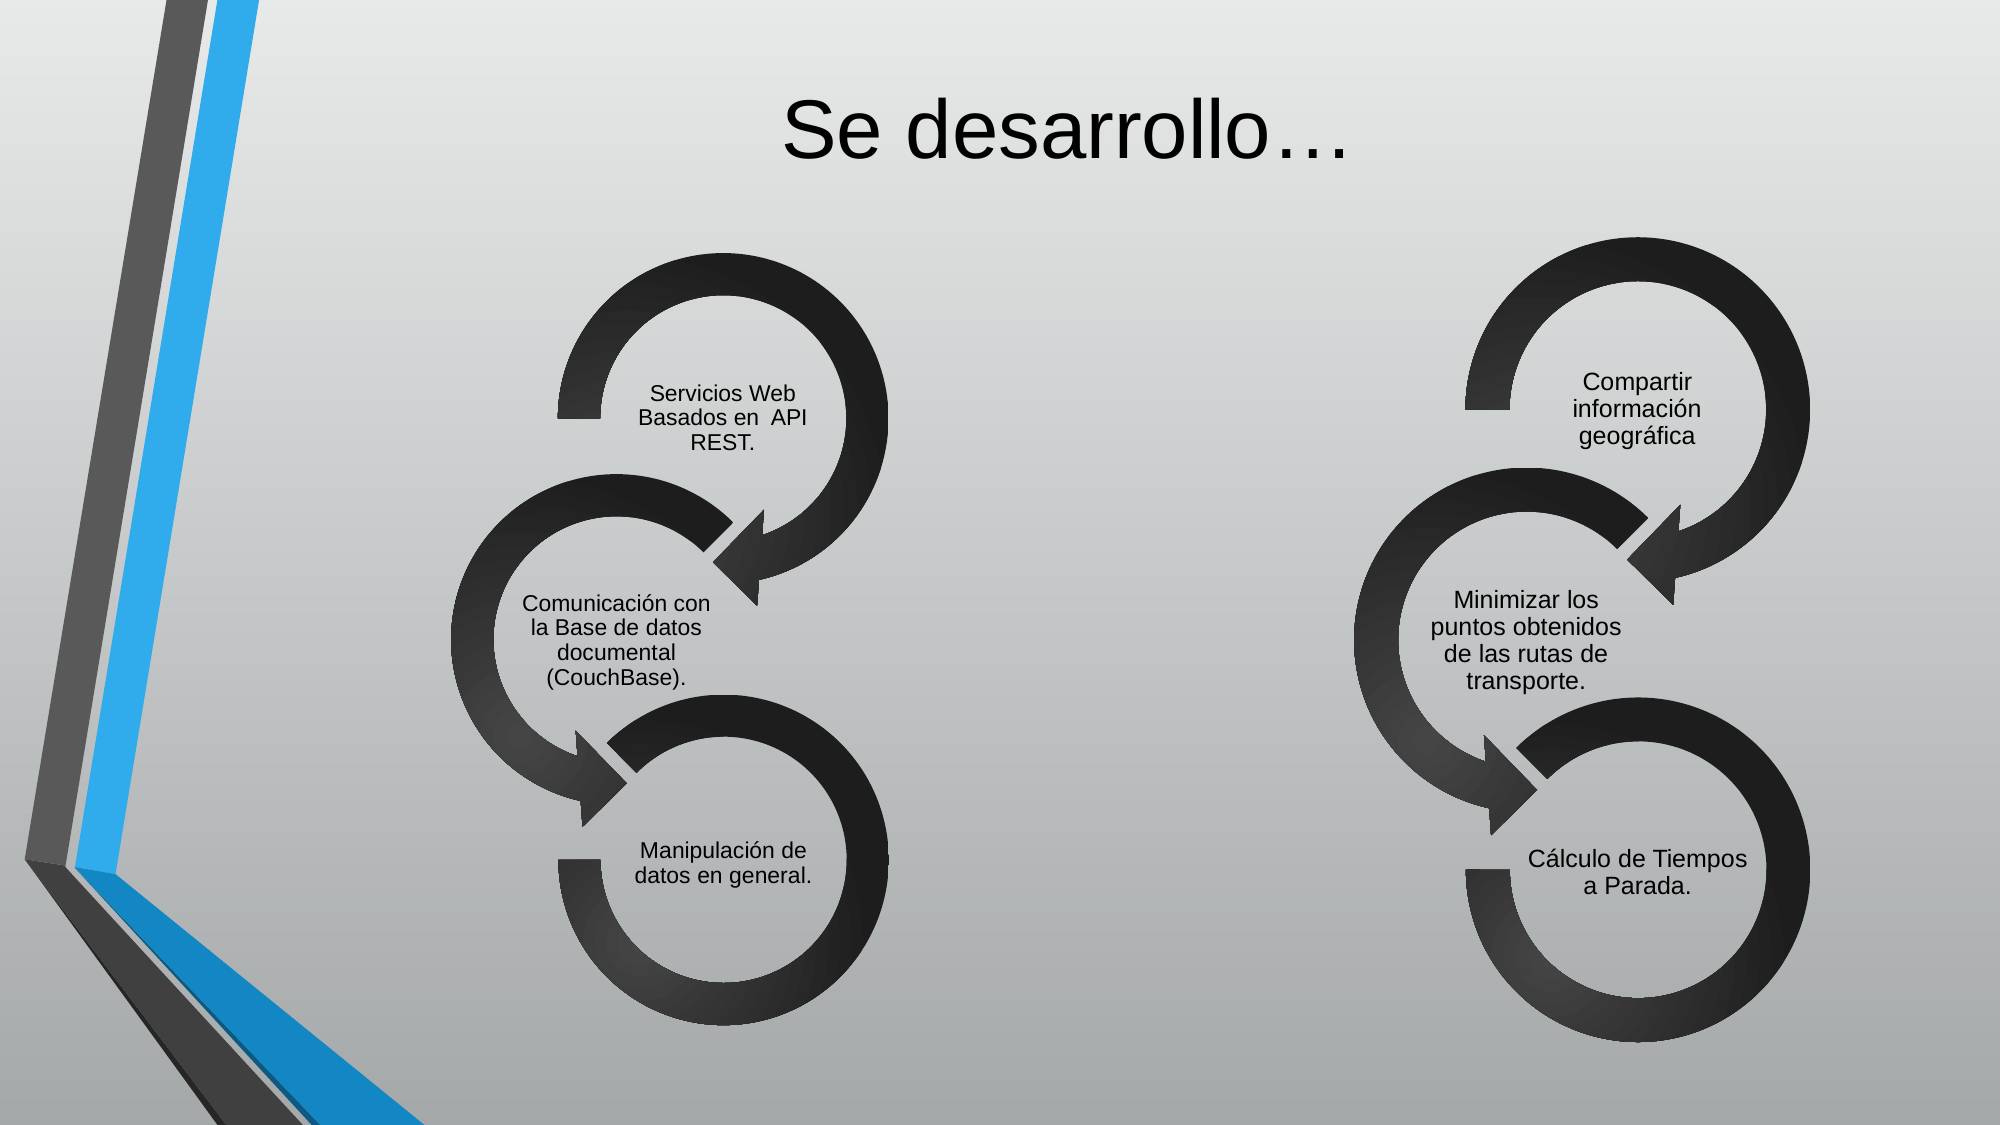

# Se desarrollo…
Servicios Web Basados en  API REST.
Comunicación con la Base de datos documental (CouchBase).
Manipulación de datos en general.
Compartir información geográfica
Minimizar los puntos obtenidos de las rutas de transporte.
Cálculo de Tiempos a Parada.